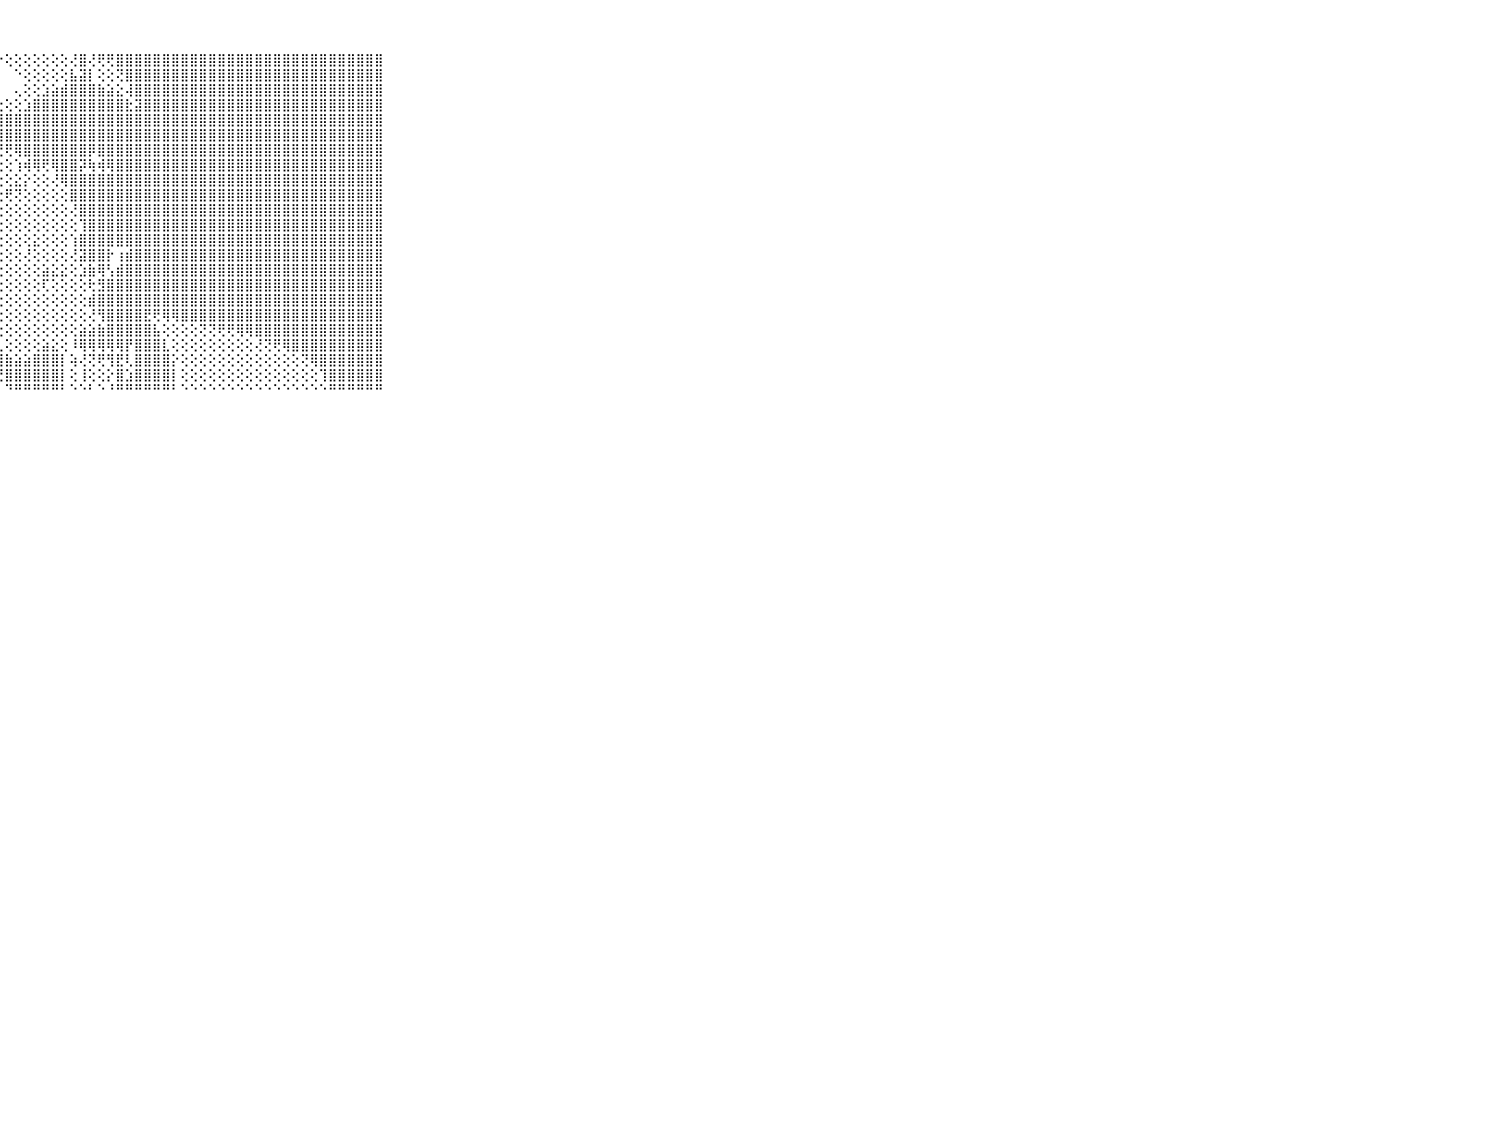

⠀⠀⠀⠀⠀⠀⠀⠀⠀⠀⠀⣿⣿⣿⣿⣿⣿⡿⡧⢞⢏⢕⢁⠁⠕⠑⠕⠕⢕⢕⢕⢕⢕⢕⢕⢜⣿⢜⢟⢟⣿⣿⣿⣿⣿⣿⣿⣿⣿⣿⣿⣿⣿⣿⣿⣿⣿⣿⣿⣿⣿⣿⣿⣿⣿⣿⣿⣿⣿⠀⠀⠀⠀⠀⠀⠀⠀⠀⠀⠀⠀
⠀⠀⠀⠀⠀⠀⠀⠀⠀⠀⠀⣿⣿⣿⣿⣿⣽⢗⢕⠑⠁⠀⠀⢀⢑⢐⢄⠀⠀⠑⢕⢕⢕⢕⢕⣧⣽⡇⢕⢕⢝⣿⣿⣿⣿⣿⣿⣿⣿⣿⣿⣿⣿⣿⣿⣿⣿⣿⣿⣿⣿⣿⣿⣿⣿⣿⣿⣿⣿⠀⠀⠀⠀⠀⠀⠀⠀⠀⠀⠀⠀
⠀⠀⠀⠀⠀⠀⠀⠀⠀⠀⠀⣿⣿⣿⣿⣿⢯⢇⢕⢀⠀⠁⢁⠀⠀⠁⠑⠀⠀⢄⢕⢕⣱⣵⣾⣿⣿⣿⣷⣵⣕⢼⣿⣿⣿⣿⣿⣿⣿⣿⣿⣿⣿⣿⣿⣿⣿⣿⣿⣿⣿⣿⣿⣿⣿⣿⣿⣿⣿⠀⠀⠀⠀⠀⠀⠀⠀⠀⠀⠀⠀
⠀⠀⠀⠀⠀⠀⠀⠀⠀⠀⠀⣿⣿⣿⢟⢕⢕⢕⢄⠐⢕⢕⢕⢄⢄⢄⢔⢔⢕⢕⣱⣿⣿⣿⣿⣿⣿⣿⣿⣿⣿⣗⣽⣿⣿⣿⣿⣿⣿⣿⣿⣿⣿⣿⣿⣿⣿⣿⣿⣿⣿⣿⣿⣿⣿⣿⣿⣿⣿⠀⠀⠀⠀⠀⠀⠀⠀⠀⠀⠀⠀
⠀⠀⠀⠀⠀⠀⠀⠀⠀⠀⠀⣿⣿⡿⢜⢕⢕⢕⢕⢕⢕⢕⢕⢕⢕⣕⣵⣾⣿⣿⣿⣿⣿⣿⣿⣿⣿⣿⣿⣿⣿⣿⣿⣿⣿⣿⣿⣿⣿⣿⣿⣿⣿⣿⣿⣿⣿⣿⣿⣿⣿⣿⣿⣿⣿⣿⣿⣿⣿⠀⠀⠀⠀⠀⠀⠀⠀⠀⠀⠀⠀
⠀⠀⠀⠀⠀⠀⠀⠀⠀⠀⠀⣿⣿⣷⡕⢕⢕⢕⢕⢕⢕⢕⢱⣷⡏⢹⢿⣿⣿⣿⣿⣿⣿⣿⣿⣿⣿⣿⣿⣿⣿⣿⣿⣿⣿⣿⣿⣿⣿⣿⣿⣿⣿⣿⣿⣿⣿⣿⣿⣿⣿⣿⣿⣿⣿⣿⣿⣿⣿⠀⠀⠀⠀⠀⠀⠀⠀⠀⠀⠀⠀
⠀⠀⠀⠀⠀⠀⠀⠀⠀⠀⠀⣿⣿⣿⣿⡕⢕⢕⢕⢕⢕⢱⢿⡏⢕⢕⢕⢝⢟⢿⣿⣿⣿⣿⣿⣿⣿⡿⣿⣿⣿⣿⣿⣿⣿⣿⣿⣿⣿⣿⣿⣿⣿⣿⣿⣿⣿⣿⣿⣿⣿⣿⣿⣿⣿⣿⣿⣿⣿⠀⠀⠀⠀⠀⠀⠀⠀⠀⠀⠀⠀
⠀⠀⠀⠀⠀⠀⠀⠀⠀⠀⠀⣿⣿⣿⣿⣷⢕⢕⢕⢕⢕⢕⢕⢕⢕⢕⢕⢕⢕⢱⢾⢿⢟⢿⣿⣿⡽⢷⢾⢿⣿⣿⣿⣿⣿⣿⣿⣿⣿⣿⣿⣿⣿⣿⣿⣿⣿⣿⣿⣿⣿⣿⣿⣿⣿⣿⣿⣿⣿⠀⠀⠀⠀⠀⠀⠀⠀⠀⠀⠀⠀
⠀⠀⠀⠀⠀⠀⠀⠀⠀⠀⠀⣿⣿⣿⣿⣿⣧⢕⢕⢕⢕⢕⢕⢕⢕⢕⢕⢕⢕⣕⡕⢕⢕⢜⢿⣿⣿⣿⣿⣿⣿⣿⣿⣿⣿⣿⣿⣿⣿⣿⣿⣿⣿⣿⣿⣿⣿⣿⣿⣿⣿⣿⣿⣿⣿⣿⣿⣿⣿⠀⠀⠀⠀⠀⠀⠀⠀⠀⠀⠀⠀
⠀⠀⠀⠀⠀⠀⠀⠀⠀⠀⠀⣿⣿⣿⣿⣿⣿⡇⢕⢕⢕⢕⢕⢕⢕⢕⢕⢕⢟⢝⢕⢕⢕⢕⢕⣿⣿⣿⣿⣿⣿⣿⣿⣿⣿⣿⣿⣿⣿⣿⣿⣿⣿⣿⣿⣿⣿⣿⣿⣿⣿⣿⣿⣿⣿⣿⣿⣿⣿⠀⠀⠀⠀⠀⠀⠀⠀⠀⠀⠀⠀
⠀⠀⠀⠀⠀⠀⠀⠀⠀⠀⠀⣿⣿⣿⣿⣿⣿⣿⣕⢕⢕⢕⢕⢕⢕⢕⢕⢕⢕⢕⢕⢕⢕⢕⢕⢜⣿⣿⣿⣿⣿⣿⣿⣿⣿⣿⣿⣿⣿⣿⣿⣿⣿⣿⣿⣿⣿⣿⣿⣿⣿⣿⣿⣿⣿⣿⣿⣿⣿⠀⠀⠀⠀⠀⠀⠀⠀⠀⠀⠀⠀
⠀⠀⠀⠀⠀⠀⠀⠀⠀⠀⠀⣿⣿⣿⣿⣿⣿⣿⡿⢇⢕⢕⢕⢕⢕⢕⢕⢕⢕⢕⢕⢕⢕⢕⢕⢕⢹⣿⣿⣿⣿⣿⣿⣿⣿⣿⣿⣿⣿⣿⣿⣿⣿⣿⣿⣿⣿⣿⣿⣿⣿⣿⣿⣿⣿⣿⣿⣿⣿⠀⠀⠀⠀⠀⠀⠀⠀⠀⠀⠀⠀
⠀⠀⠀⠀⠀⠀⠀⠀⠀⠀⠀⣿⣿⣿⣿⣿⣿⣿⣧⡱⣇⢕⢕⢕⢕⢕⢕⢕⢕⢕⢕⣕⢕⢕⢕⢱⣿⣿⣿⣿⣿⣿⣿⣿⣿⣿⣿⣿⣿⣿⣿⣿⣿⣿⣿⣿⣿⣿⣿⣿⣿⣿⣿⣿⣿⣿⣿⣿⣿⠀⠀⠀⠀⠀⠀⠀⠀⠀⠀⠀⠀
⠀⠀⠀⠀⠀⠀⠀⠀⠀⠀⠀⣿⣿⣿⣿⣿⣿⣿⣿⣧⣇⢕⡕⢕⢕⢕⢕⢕⢕⢕⢜⢕⢕⢕⢕⢜⣽⣿⣿⡗⢰⣾⣿⣿⣿⣿⣿⣿⣿⣿⣿⣿⣿⣿⣿⣿⣿⣿⣿⣿⣿⣿⣿⣿⣿⣿⣿⣿⣿⠀⠀⠀⠀⠀⠀⠀⠀⠀⠀⠀⠀
⠀⠀⠀⠀⠀⠀⠀⠀⠀⠀⠀⣿⣿⣿⣿⣿⣿⣿⣿⣿⣿⣧⡝⢇⢕⢕⢕⢕⢕⢕⢕⢕⣵⣕⣕⢕⣱⣷⢿⢣⣾⣿⣿⣿⣿⣿⣿⣿⣿⣿⣿⣿⣿⣿⣿⣿⣿⣿⣿⣿⣿⣿⣿⣿⣿⣿⣿⣿⣿⠀⠀⠀⠀⠀⠀⠀⠀⠀⠀⠀⠀
⠀⠀⠀⠀⠀⠀⠀⠀⠀⠀⠀⣿⣿⣿⣿⣿⣿⣿⣿⣿⣿⣿⢿⣕⢕⢕⢕⢕⢕⢕⢕⢕⢏⢕⢕⢕⢕⢗⣻⣿⣿⣿⣿⣿⣿⣿⣿⣿⣿⣿⣿⣿⣿⣿⣿⣿⣿⣿⣿⣿⣿⣿⣿⣿⣿⣿⣿⣿⣿⠀⠀⠀⠀⠀⠀⠀⠀⠀⠀⠀⠀
⠀⠀⠀⠀⠀⠀⠀⠀⠀⠀⠀⣿⣿⣿⣿⣿⣿⣿⣿⣿⣿⢏⠕⠘⢕⢕⢕⢕⢕⢕⢕⢕⢕⢕⢕⢕⢕⣾⣿⣿⣿⣿⣿⣿⣿⣿⣿⣿⣿⣿⣿⣿⣿⣿⣿⣿⣿⣿⣿⣿⣿⣿⣿⣿⣿⣿⣿⣿⣿⠀⠀⠀⠀⠀⠀⠀⠀⠀⠀⠀⠀
⠀⠀⠀⠀⠀⠀⠀⠀⠀⠀⠀⣿⣿⣿⣿⣿⣿⡿⢿⢟⢕⠑⠀⠀⠁⢕⢕⢕⢕⢕⢕⢕⢕⢕⢕⢕⢕⢜⢻⣿⣿⣿⣿⣟⢟⢿⢿⣿⣿⣿⣿⣿⣿⣿⣿⣿⣿⣿⣿⣿⣿⣿⣿⣿⣿⣿⣿⣿⣿⠀⠀⠀⠀⠀⠀⠀⠀⠀⠀⠀⠀
⠀⠀⠀⠀⠀⠀⠀⠀⠀⠀⠀⣿⣿⣿⢟⢹⢕⢜⢕⠑⠀⠀⠀⠀⠀⢱⡕⢕⢕⢕⢕⢕⢕⢕⢕⢕⣵⣵⣷⣿⣿⣿⣿⣿⣧⢕⢕⢕⢕⢝⢝⢟⢟⢿⢿⣿⣿⣿⣿⣿⣿⣿⣿⣿⣿⣿⣿⣿⣿⠀⠀⠀⠀⠀⠀⠀⠀⠀⠀⠀⠀
⠀⠀⠀⠀⠀⠀⠀⠀⠀⠀⠀⢟⢟⢕⠕⠑⠁⠀⠀⠀⠀⠀⠀⠀⠀⠀⢻⣇⢕⢕⢕⢕⣵⣕⢕⠸⢿⢿⢿⢿⢿⡟⣿⣿⣿⣇⢕⢕⢕⢕⢕⢕⢕⢕⢕⢜⢝⢟⢿⣿⣿⣿⣿⣿⣿⣿⣿⣿⣿⠀⠀⠀⠀⠀⠀⠀⠀⠀⠀⠀⠀
⠀⠀⠀⠀⠀⠀⠀⠀⠀⠀⠀⠑⠁⠀⠀⠀⠀⠀⠀⠀⠀⠀⠀⠀⠀⠀⠜⢿⣷⣵⣵⣿⣿⣿⡇⢵⢜⢝⢟⢻⣟⢇⣿⣿⣿⣿⡕⢕⢕⢕⢕⢕⢕⢕⢕⢕⢕⢕⢕⢕⢝⢿⣿⣿⣿⣿⣿⣿⣿⠀⠀⠀⠀⠀⠀⠀⠀⠀⠀⠀⠀
⠀⠀⠀⠀⠀⠀⠀⠀⠀⠀⠀⠀⠀⠀⠀⠀⠀⠀⠀⠀⠀⠀⠀⠀⠀⠀⠀⢜⣿⣿⣿⣿⣿⣿⡇⢕⢸⢕⢕⡕⣿⣱⣿⣿⣿⣿⡇⢕⢕⢕⢕⢕⢕⢕⢕⢕⢕⢕⢕⢕⢕⢕⢹⣿⣿⣿⣿⣿⣿⠀⠀⠀⠀⠀⠀⠀⠀⠀⠀⠀⠀
⠀⠀⠀⠀⠀⠀⠀⠀⠀⠀⠀⠀⠀⠀⠀⠀⠀⠀⠀⠀⠑⠑⠀⠀⠀⠀⠀⠁⠙⠛⠛⠛⠛⠛⠃⠑⠑⠃⠑⠘⠛⠛⠛⠛⠛⠛⠃⠑⠑⠑⠑⠑⠑⠑⠑⠑⠑⠑⠑⠑⠑⠑⠑⠛⠛⠛⠛⠛⠛⠀⠀⠀⠀⠀⠀⠀⠀⠀⠀⠀⠀